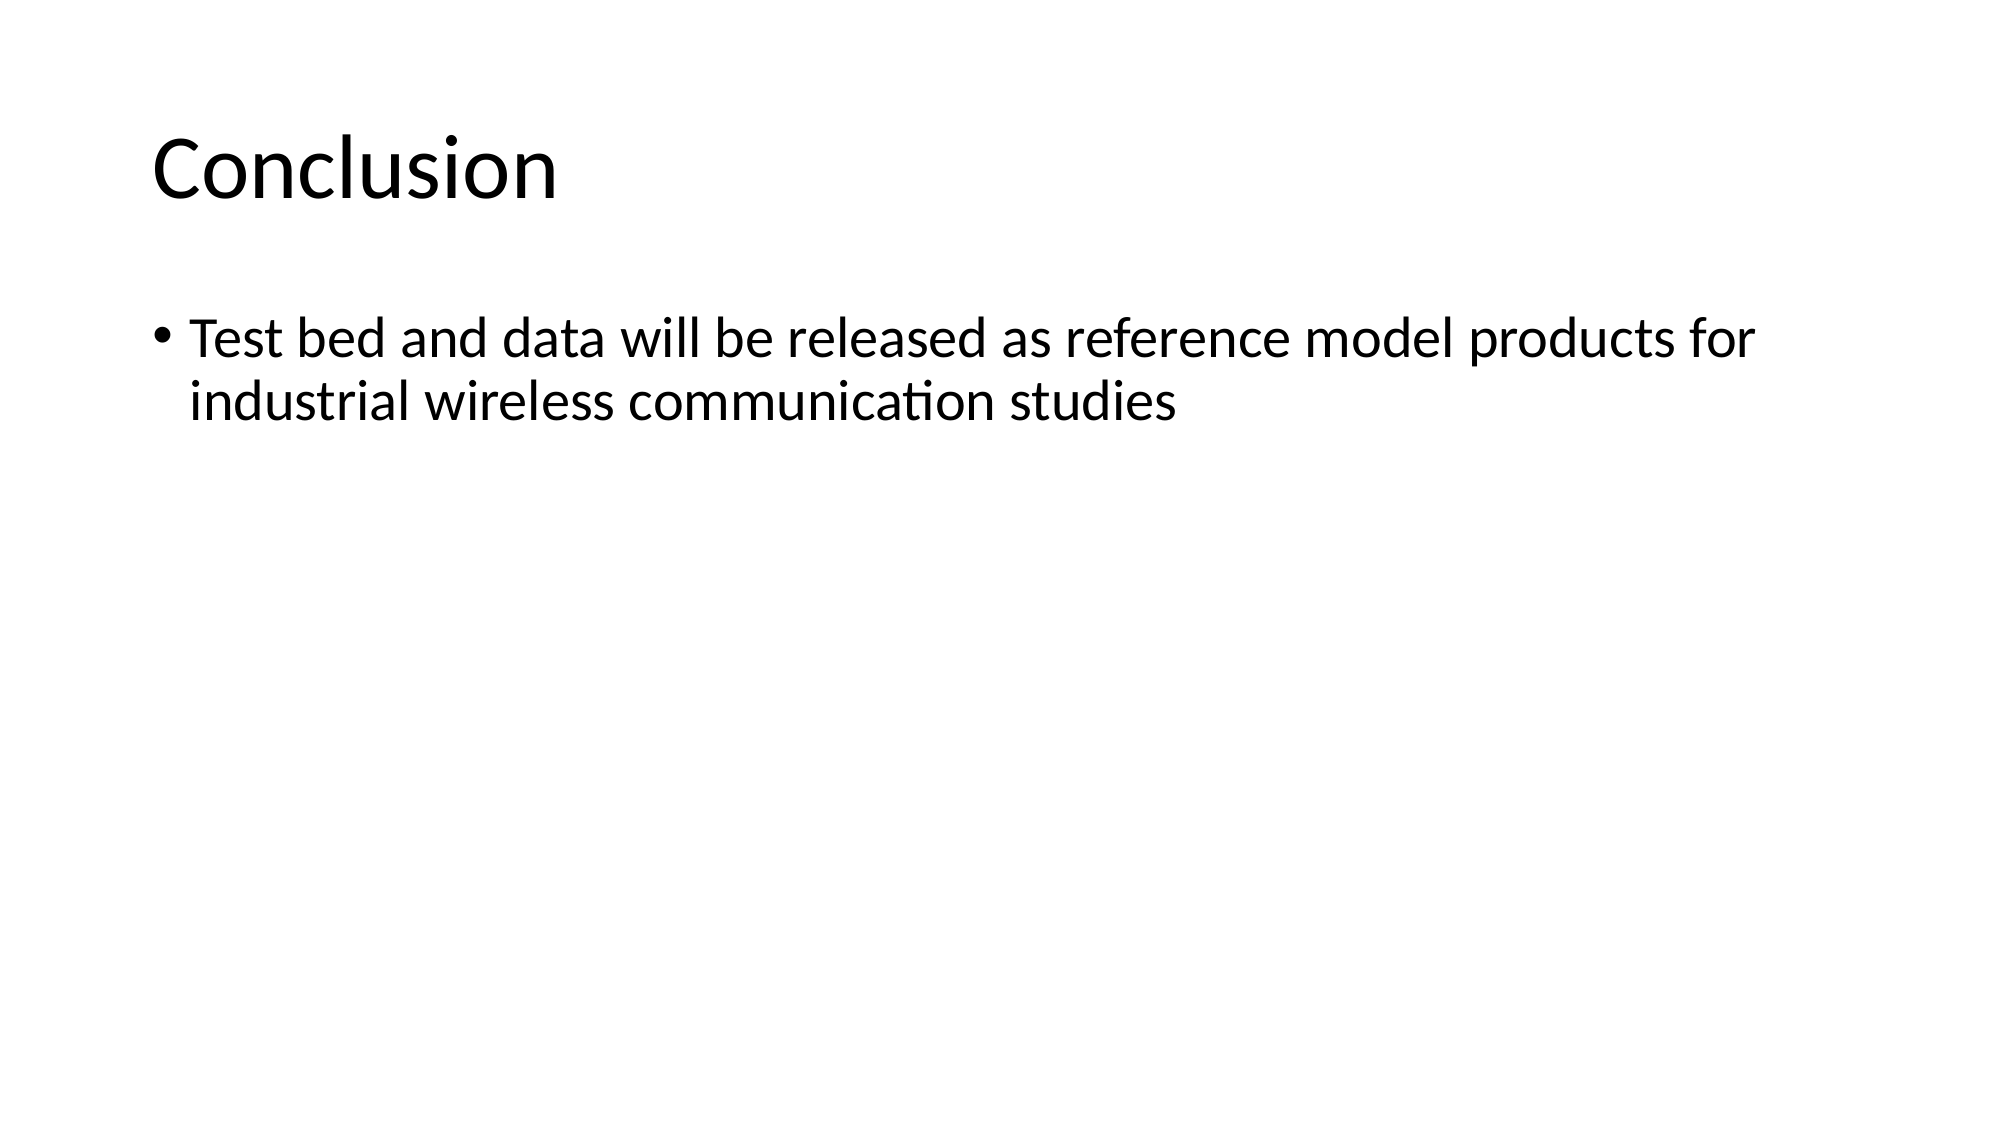

# Conclusion
Test bed and data will be released as reference model products for industrial wireless communication studies